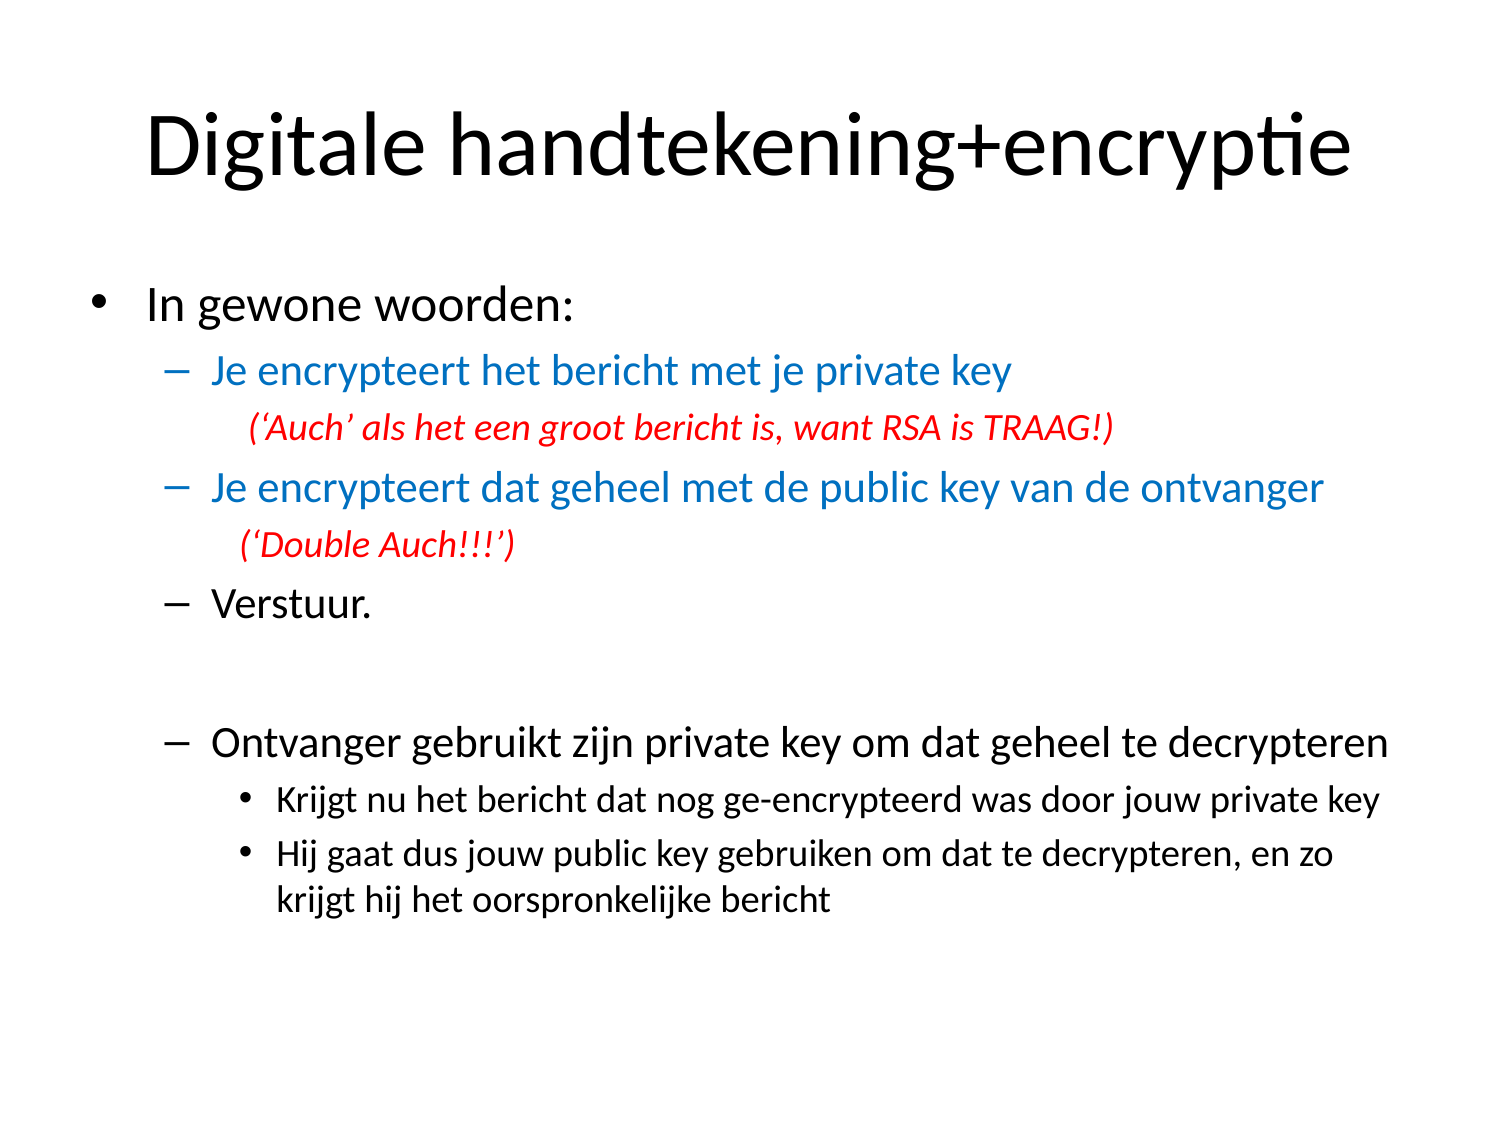

# Digitale handtekening+encryptie
In gewone woorden:
Je encrypteert het bericht met je private key
 (‘Auch’ als het een groot bericht is, want RSA is TRAAG!)
Je encrypteert dat geheel met de public key van de ontvanger
(‘Double Auch!!!’)
Verstuur.

Ontvanger gebruikt zijn private key om dat geheel te decrypteren
Krijgt nu het bericht dat nog ge-encrypteerd was door jouw private key
Hij gaat dus jouw public key gebruiken om dat te decrypteren, en zo krijgt hij het oorspronkelijke bericht